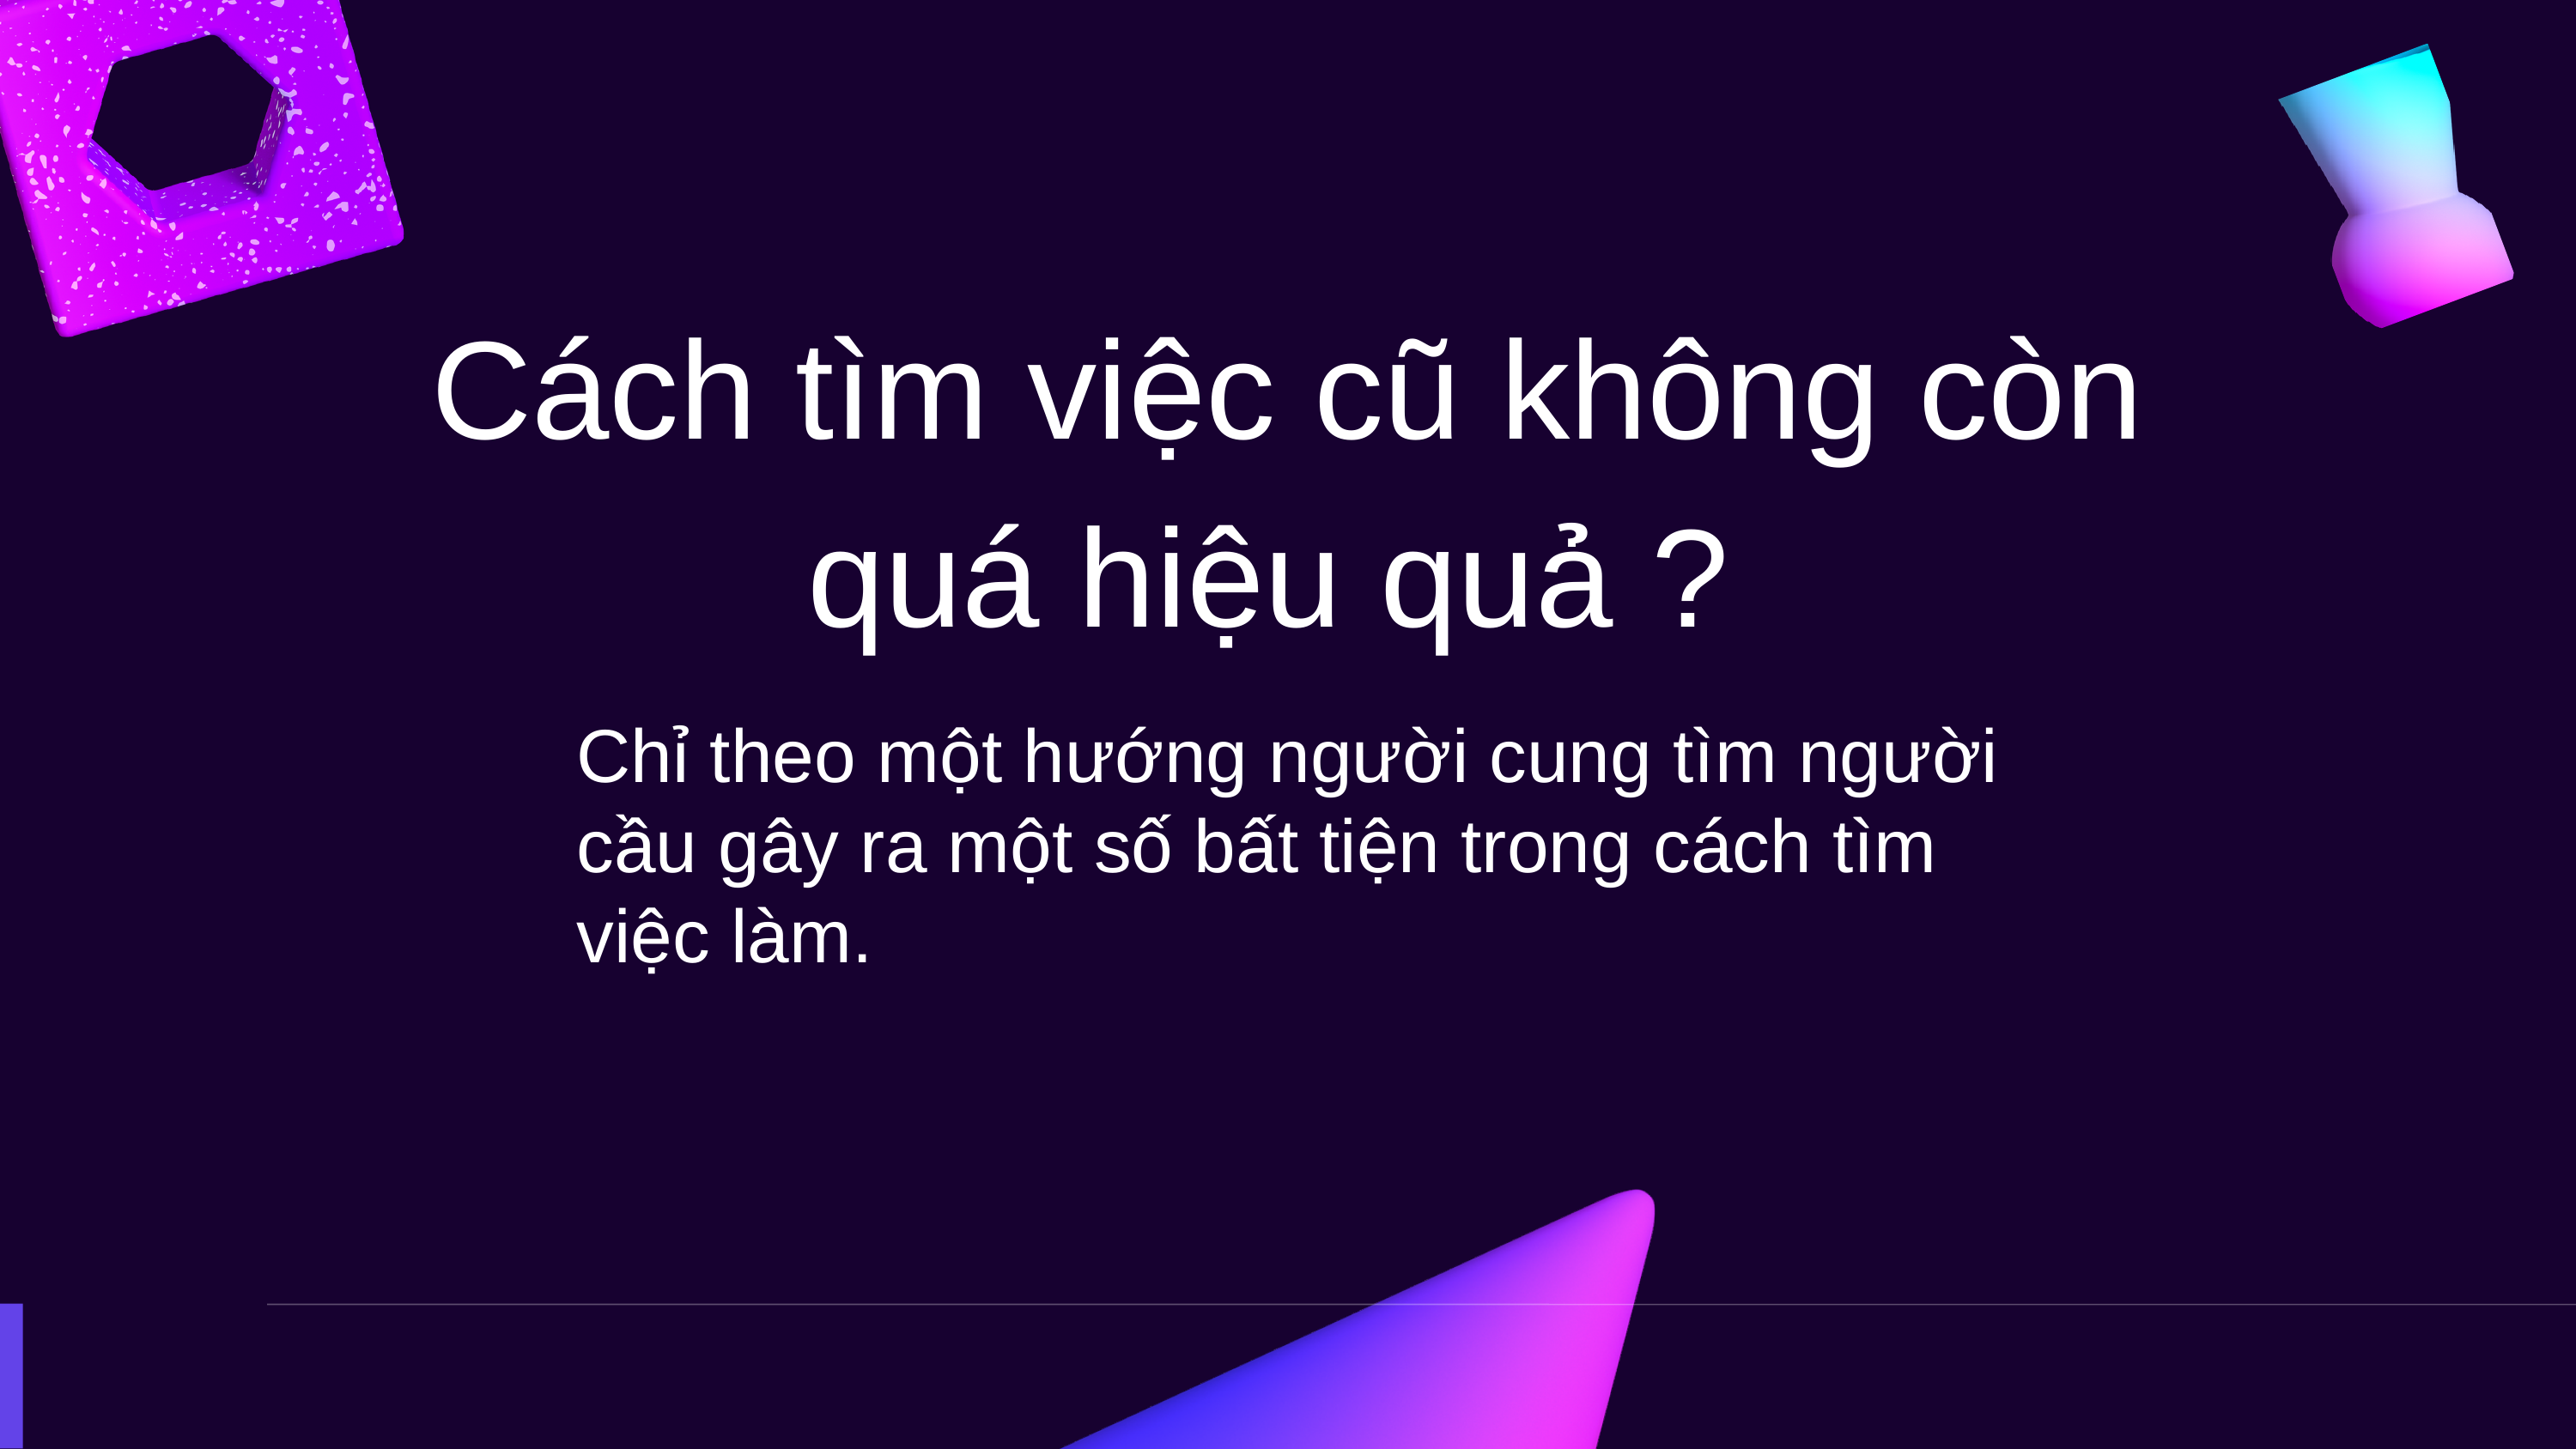

Cách tìm việc cũ không còn quá hiệu quả ?
Chỉ theo một hướng người cung tìm người cầu gây ra một số bất tiện trong cách tìm việc làm.